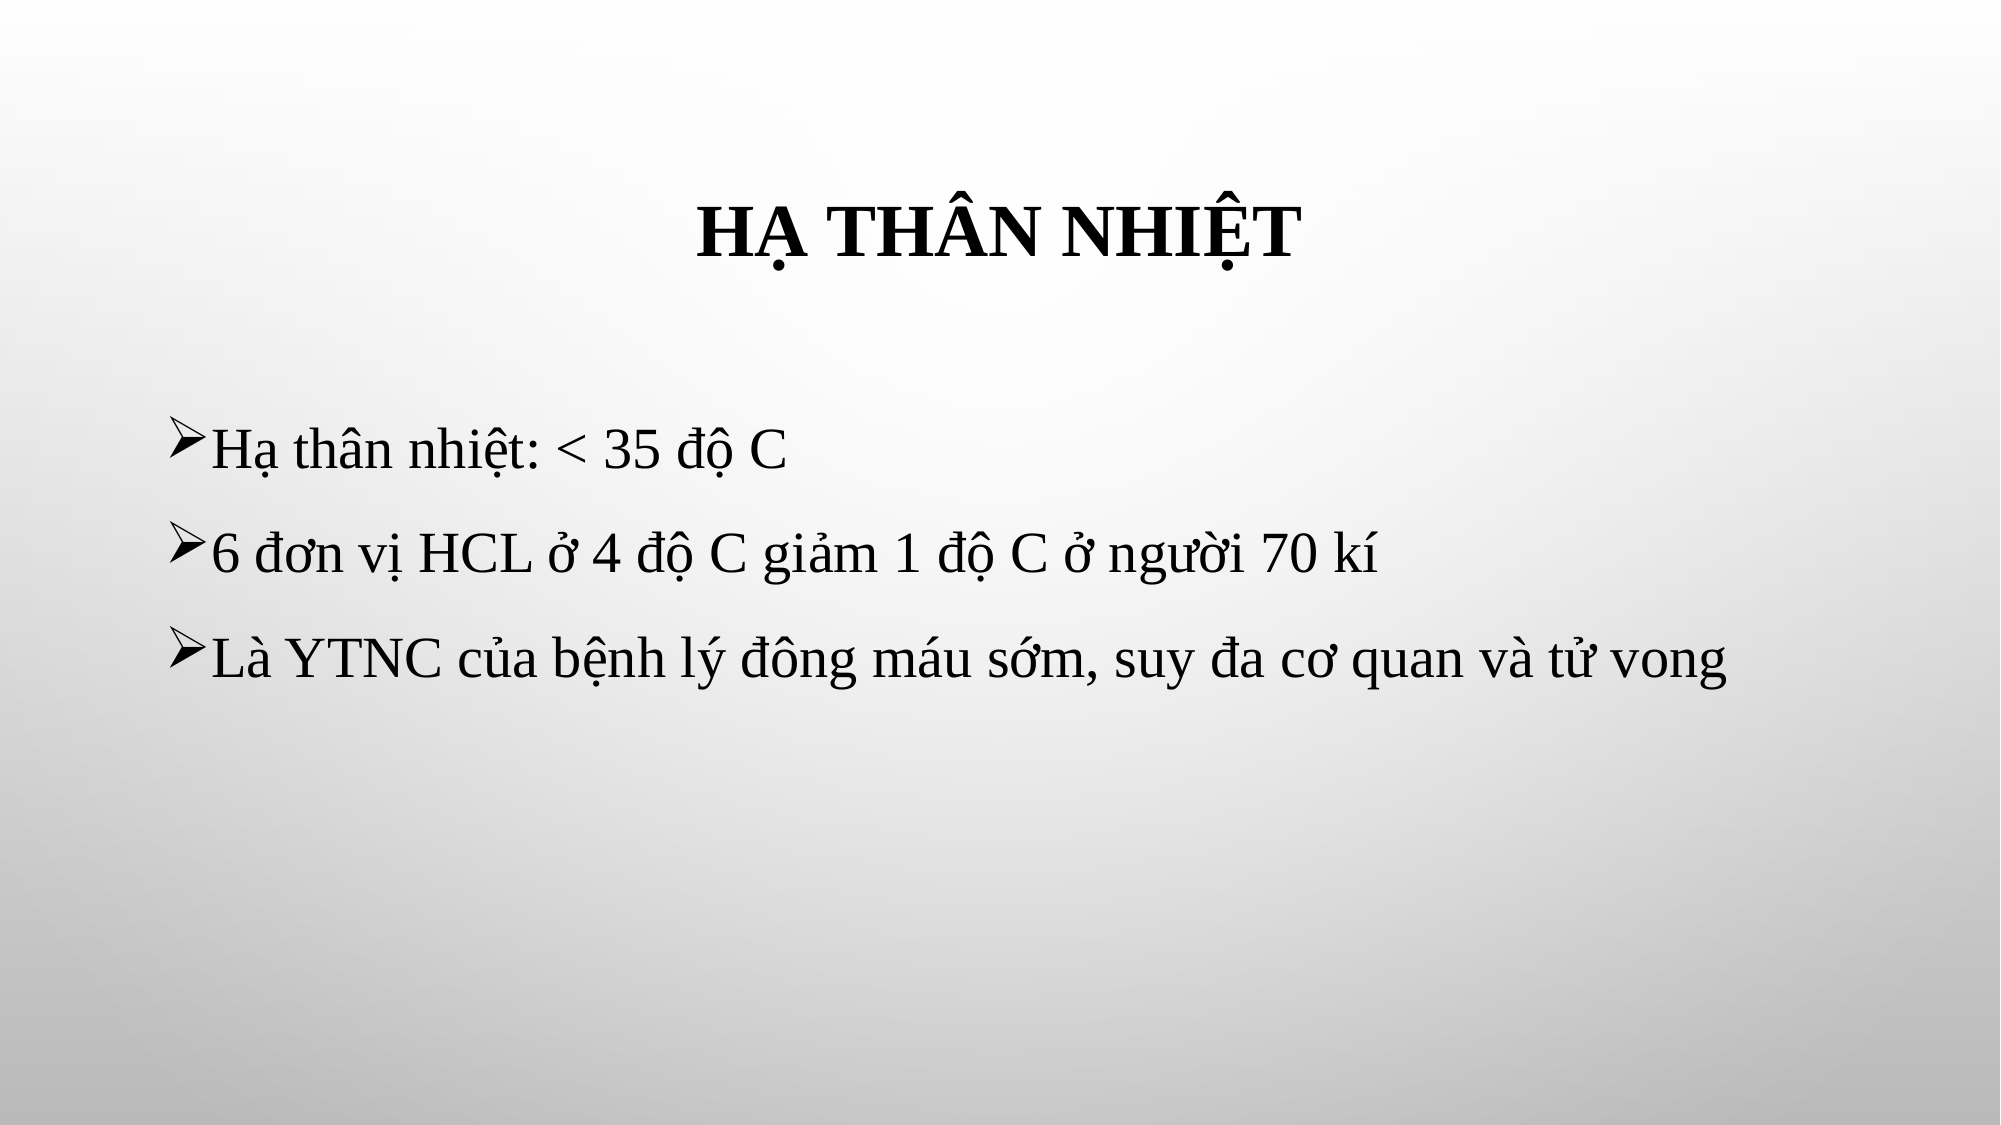

# Hạ thân nhiệt
Hạ thân nhiệt: < 35 độ C
6 đơn vị HCL ở 4 độ C giảm 1 độ C ở người 70 kí
Là YTNC của bệnh lý đông máu sớm, suy đa cơ quan và tử vong